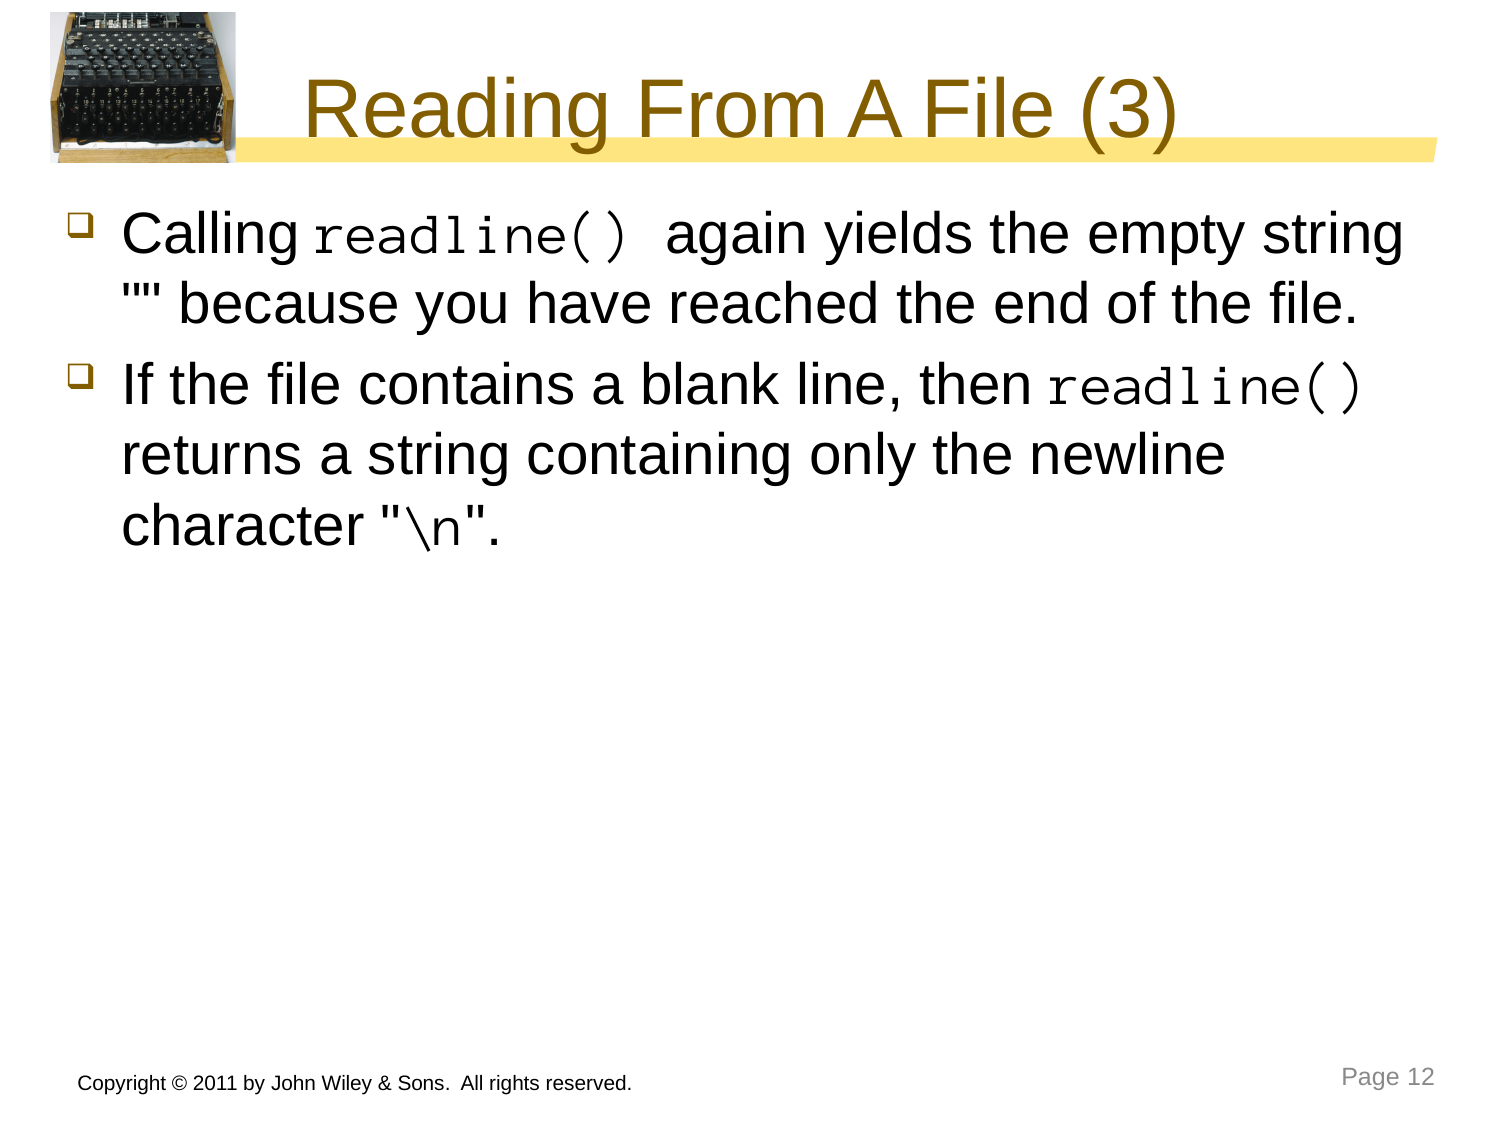

# Reading From A File (3)
Calling readline() again yields the empty string "" because you have reached the end of the file.
If the file contains a blank line, then readline() returns a string containing only the newline character "\n".

Copyright © 2011 by John Wiley & Sons.  All rights reserved.
Page 12